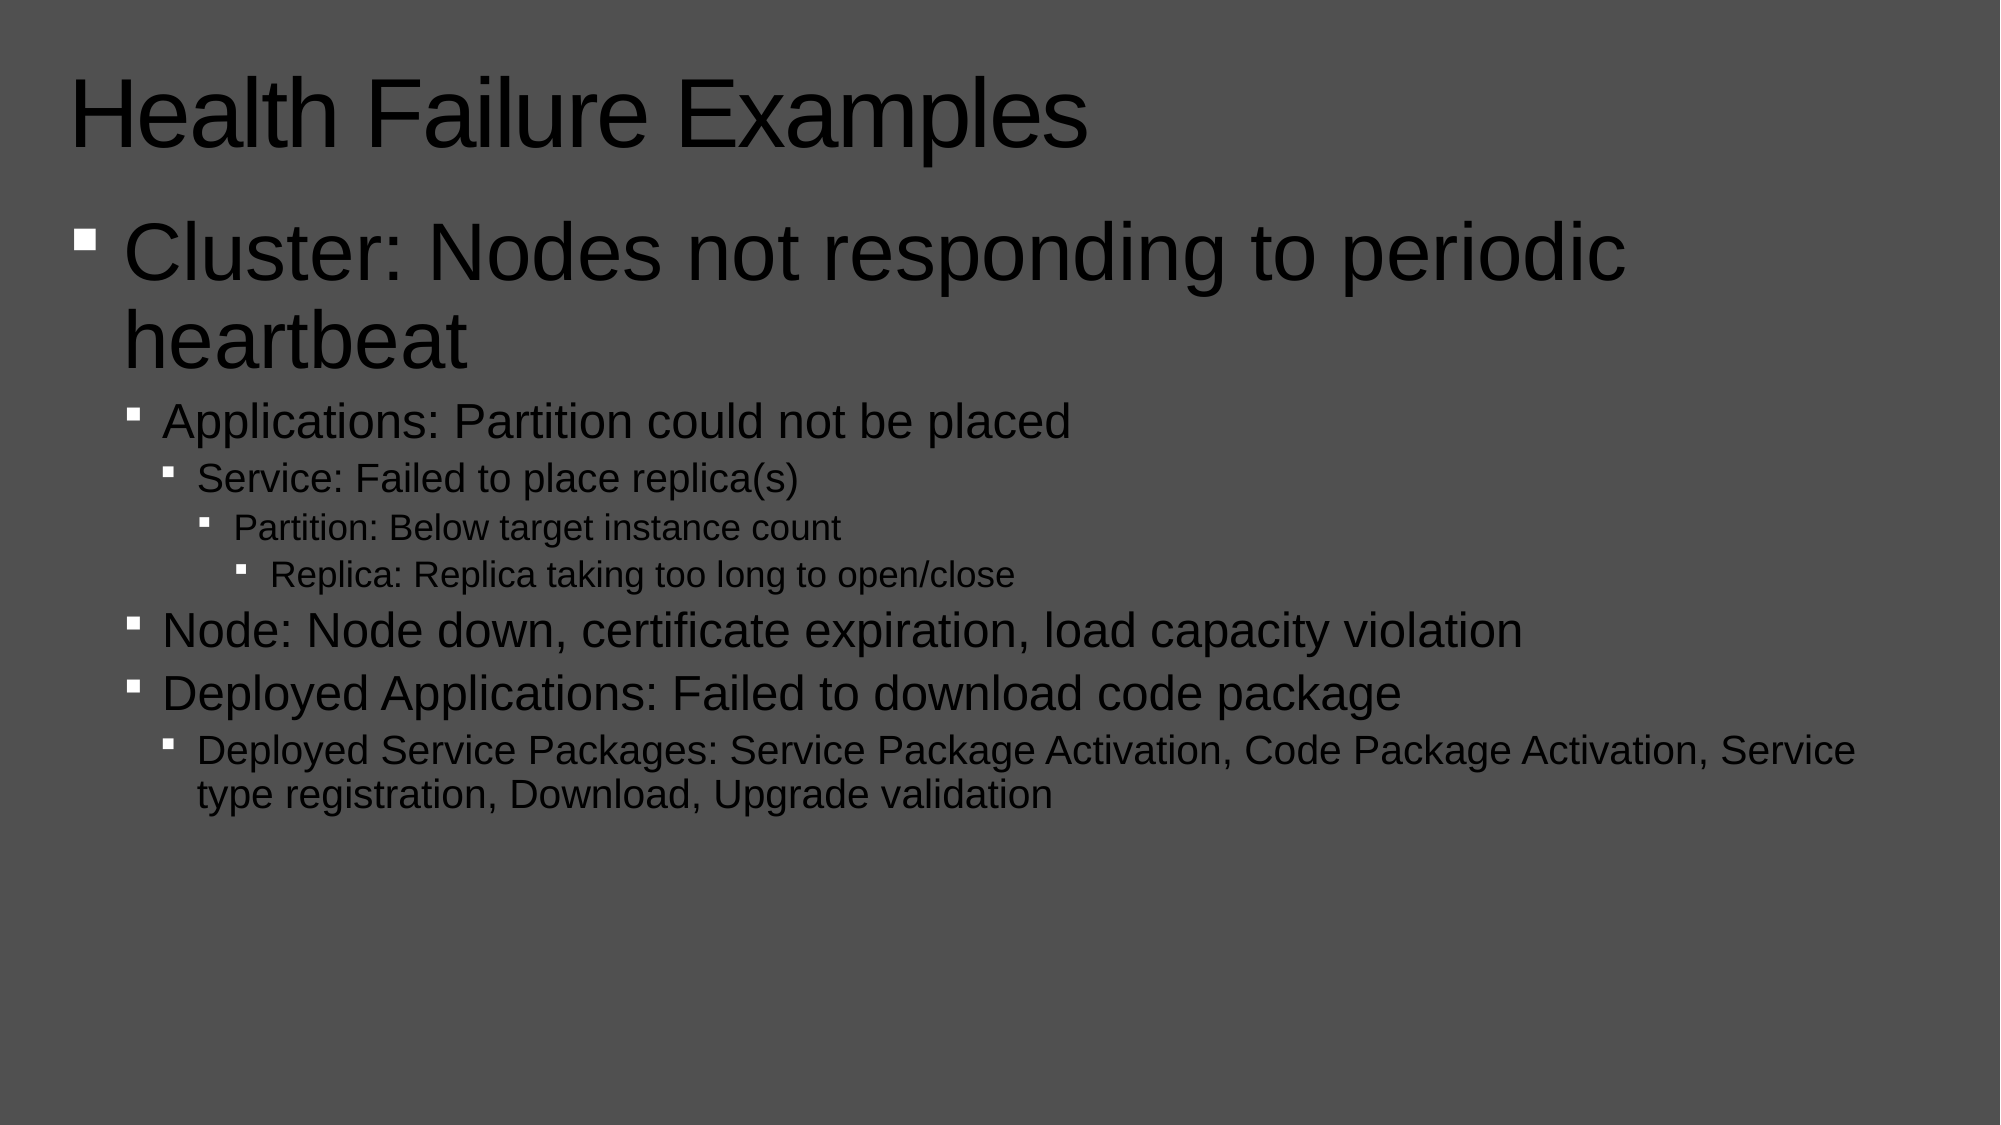

# Health Failure Examples
Cluster: Nodes not responding to periodic heartbeat
Applications: Partition could not be placed
Service: Failed to place replica(s)
Partition: Below target instance count
Replica: Replica taking too long to open/close
Node: Node down, certificate expiration, load capacity violation
Deployed Applications: Failed to download code package
Deployed Service Packages: Service Package Activation, Code Package Activation, Service type registration, Download, Upgrade validation